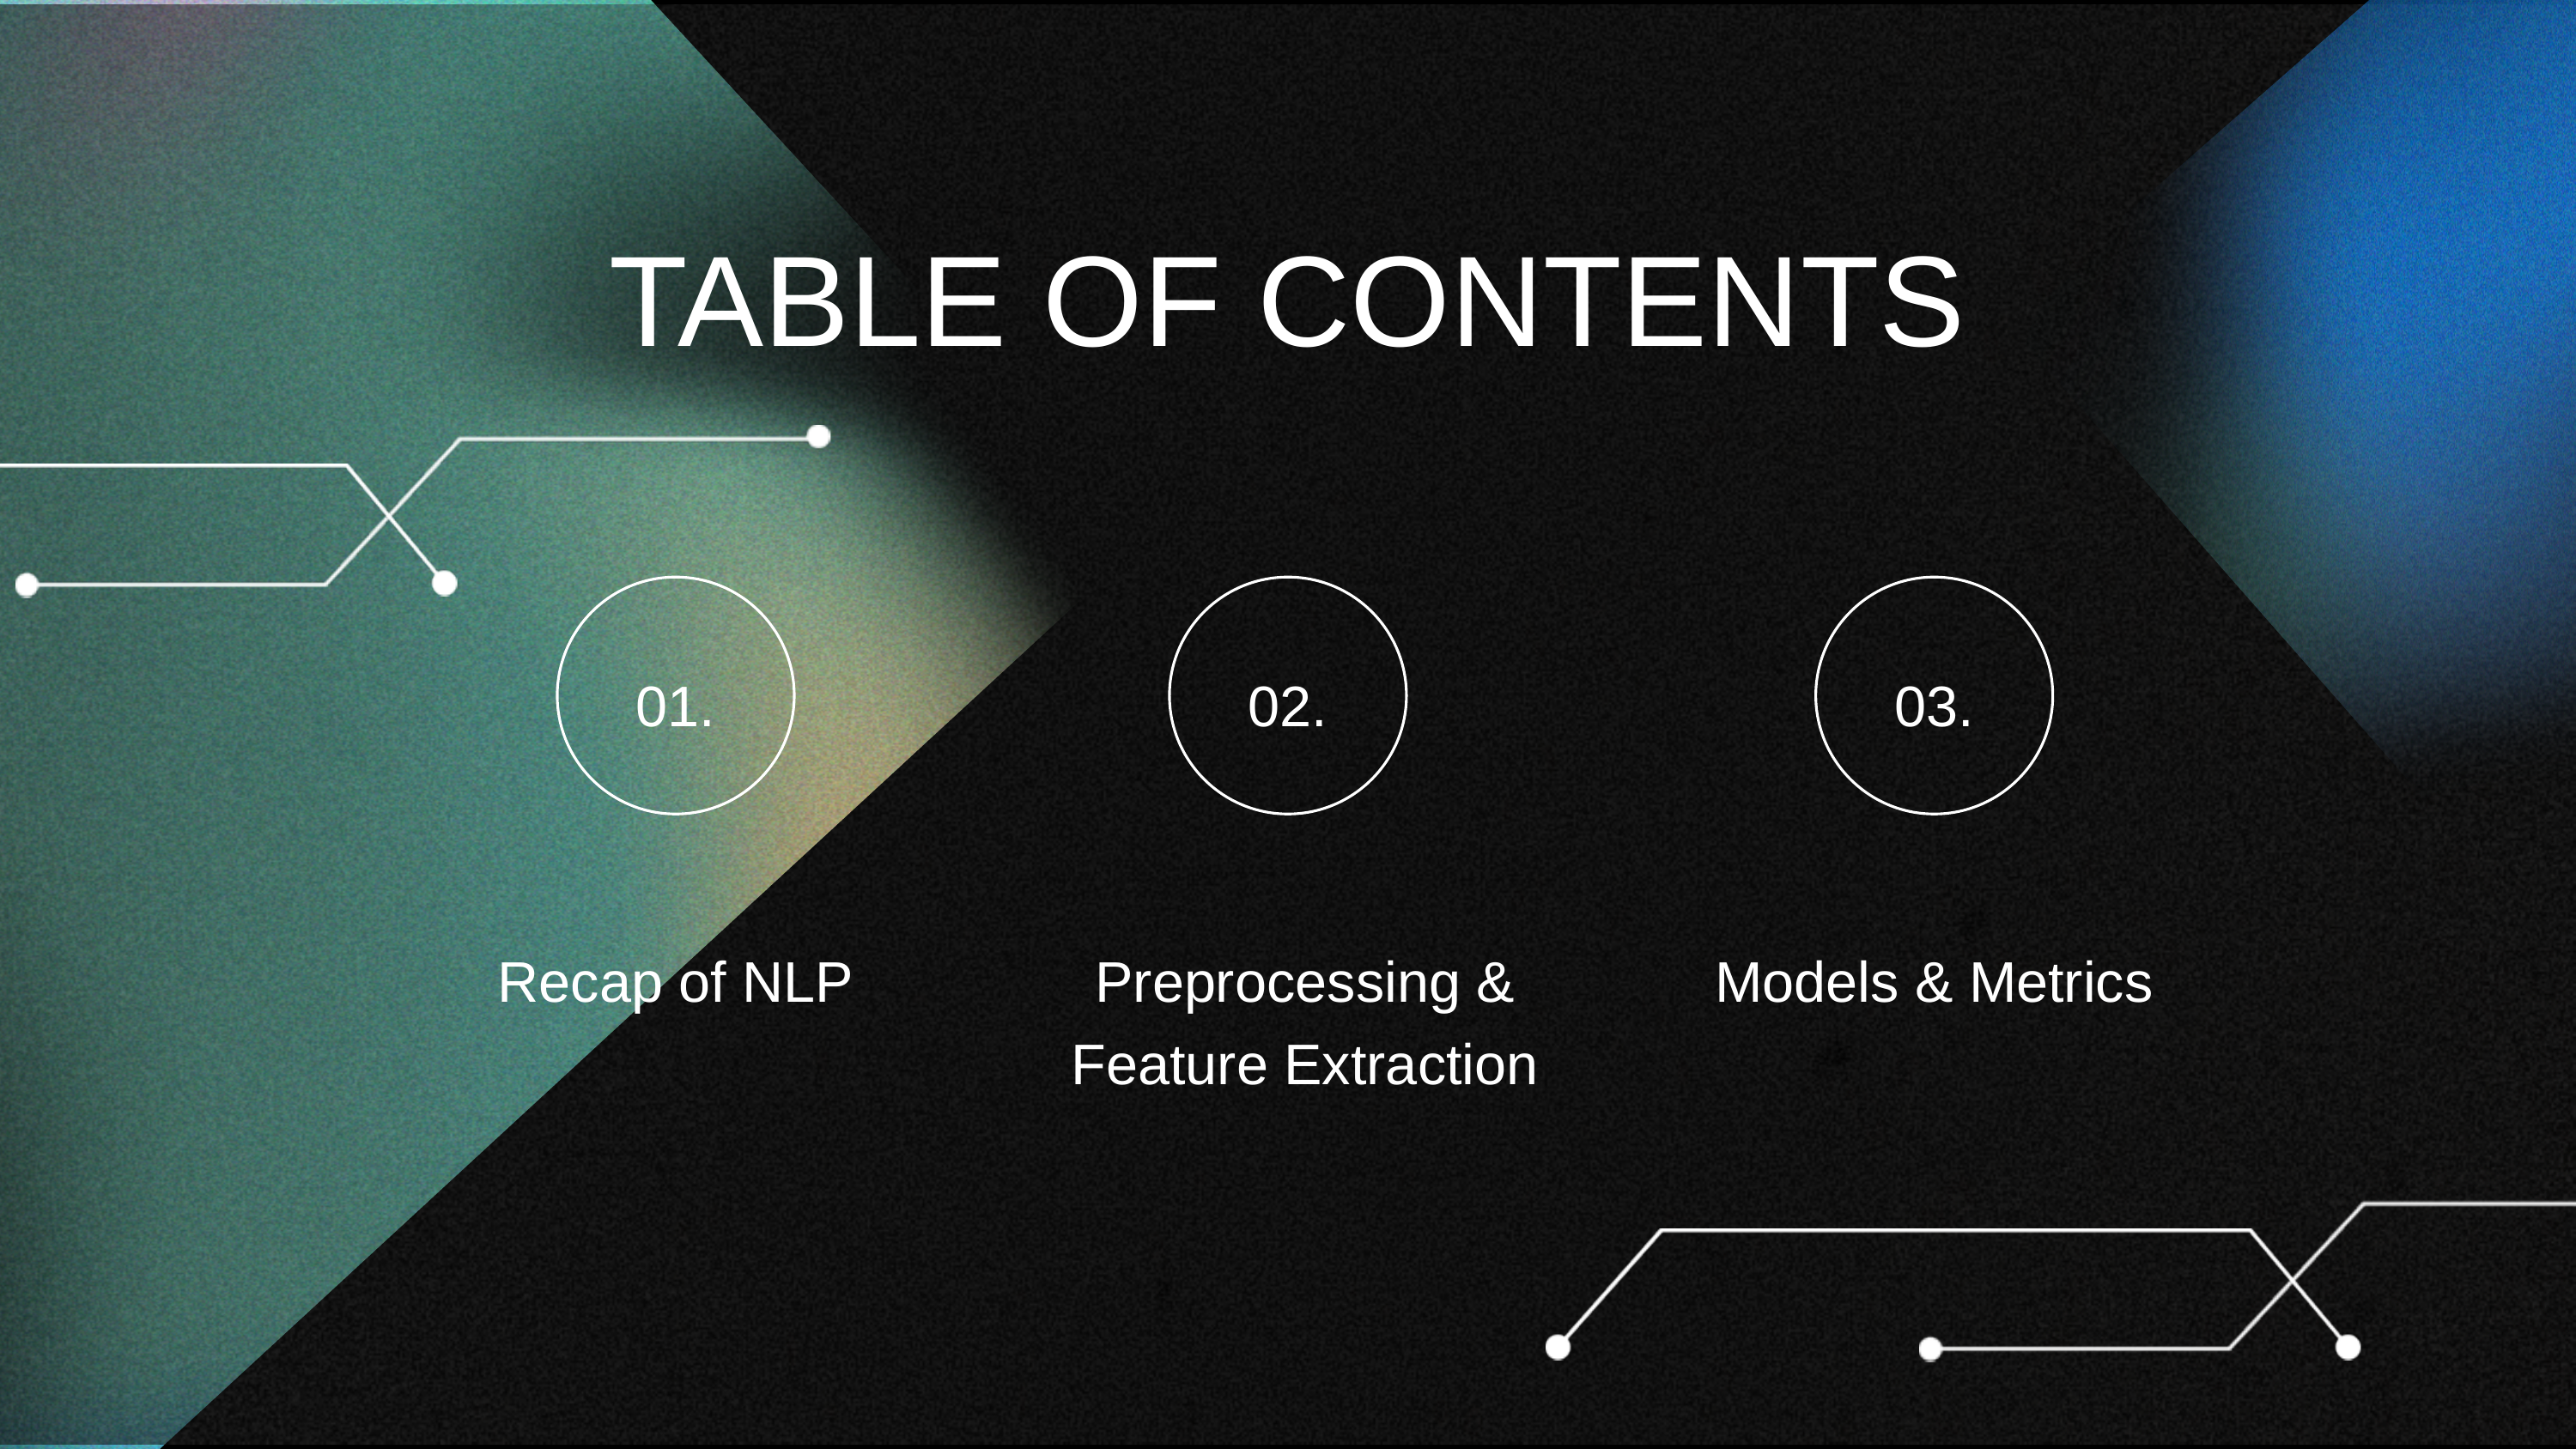

TABLE OF CONTENTS

01.

02.

03.
Preprocessing & Feature Extraction
Recap of NLP
Models & Metrics